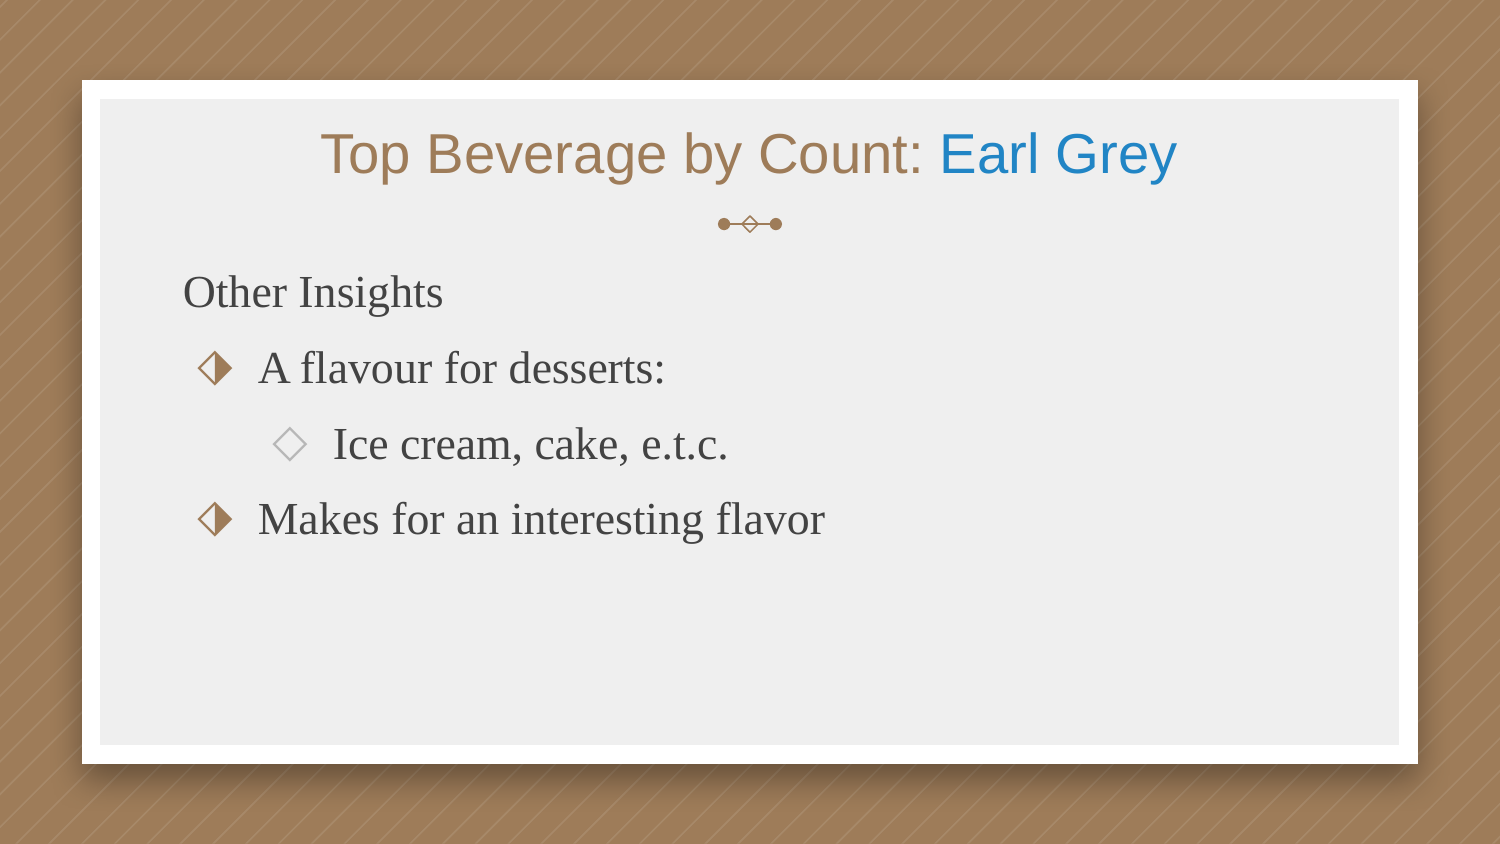

# Top Beverage by Count: Earl Grey
Other Insights
A flavour for desserts:
Ice cream, cake, e.t.c.
Makes for an interesting flavor